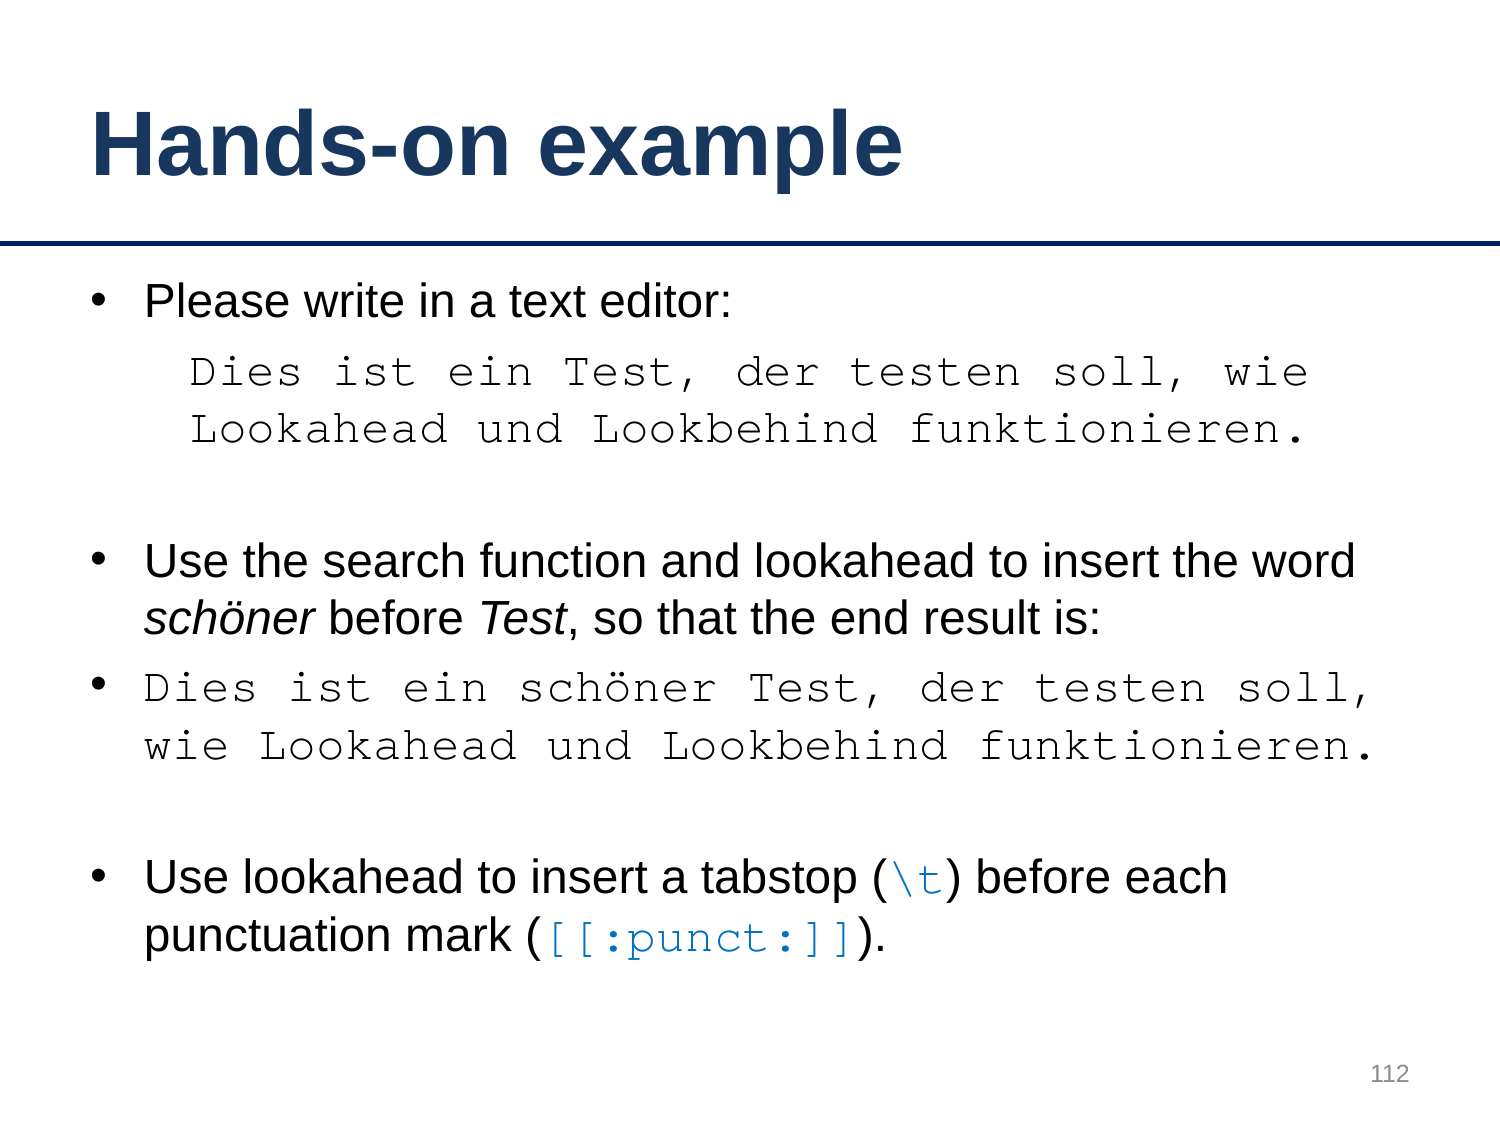

# Hands-on example
Please write in a text editor:
Dies ist ein Test, der testen soll, wie Lookahead und Lookbehind funktionieren.

Use the search function and lookahead to insert the word schöner before Test, so that the end result is:
Dies ist ein schöner Test, der testen soll, wie Lookahead und Lookbehind funktionieren.

Use lookahead to insert a tabstop (\t) before each punctuation mark ([[:punct:]]).
112